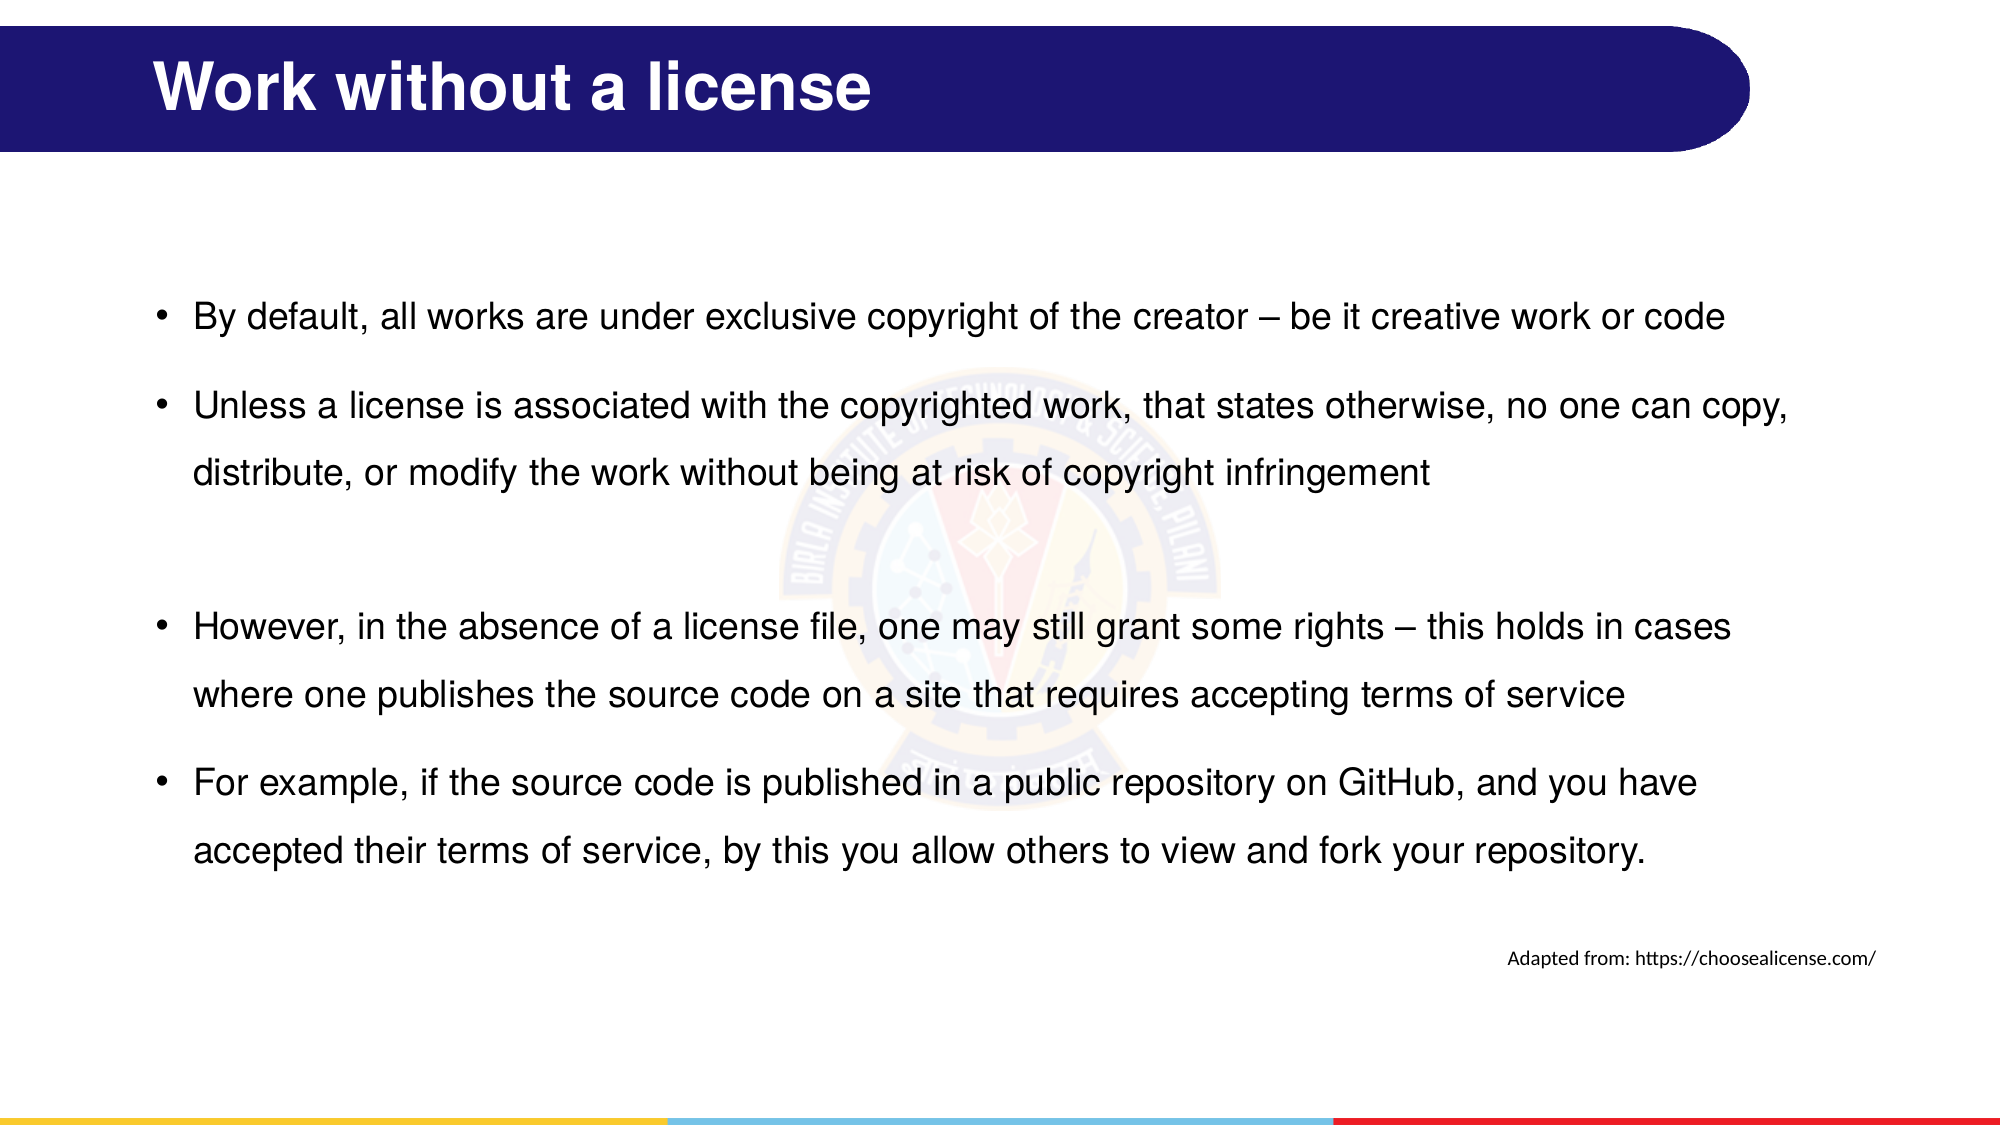

# Work without a license

By default, all works are under exclusive copyright of the creator – be it creative work or code
Unless a license is associated with the copyrighted work, that states otherwise, no one can copy, distribute, or modify the work without being at risk of copyright infringement

However, in the absence of a license file, one may still grant some rights – this holds in cases where one publishes the source code on a site that requires accepting terms of service
For example, if the source code is published in a public repository on GitHub, and you have accepted their terms of service, by this you allow others to view and fork your repository.

Adapted from: https://choosealicense.com/